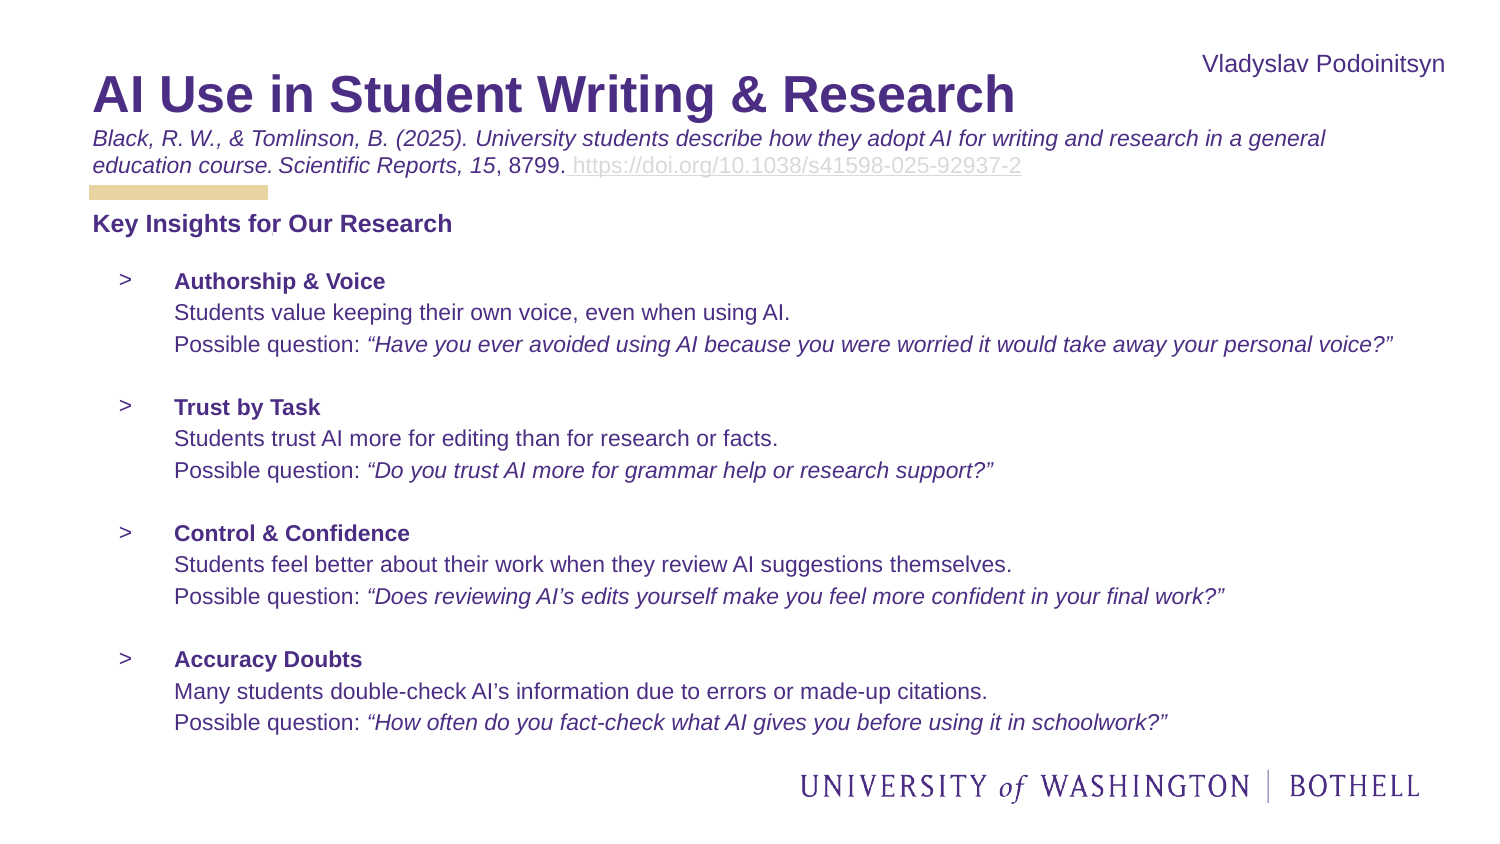

# AI Use in Student Writing & Research
Black, R. W., & Tomlinson, B. (2025). University students describe how they adopt AI for writing and research in a general education course. Scientific Reports, 15, 8799. https://doi.org/10.1038/s41598-025-92937-2
Vladyslav Podoinitsyn

Key Insights for Our Research
 Authorship & Voice
 Students value keeping their own voice, even when using AI.
 Possible question: “Have you ever avoided using AI because you were worried it would take away your personal voice?”
 Trust by Task
 Students trust AI more for editing than for research or facts.
 Possible question: “Do you trust AI more for grammar help or research support?”
 Control & Confidence
 Students feel better about their work when they review AI suggestions themselves.
 Possible question: “Does reviewing AI’s edits yourself make you feel more confident in your final work?”
 Accuracy Doubts
 Many students double-check AI’s information due to errors or made-up citations.
 Possible question: “How often do you fact-check what AI gives you before using it in schoolwork?”